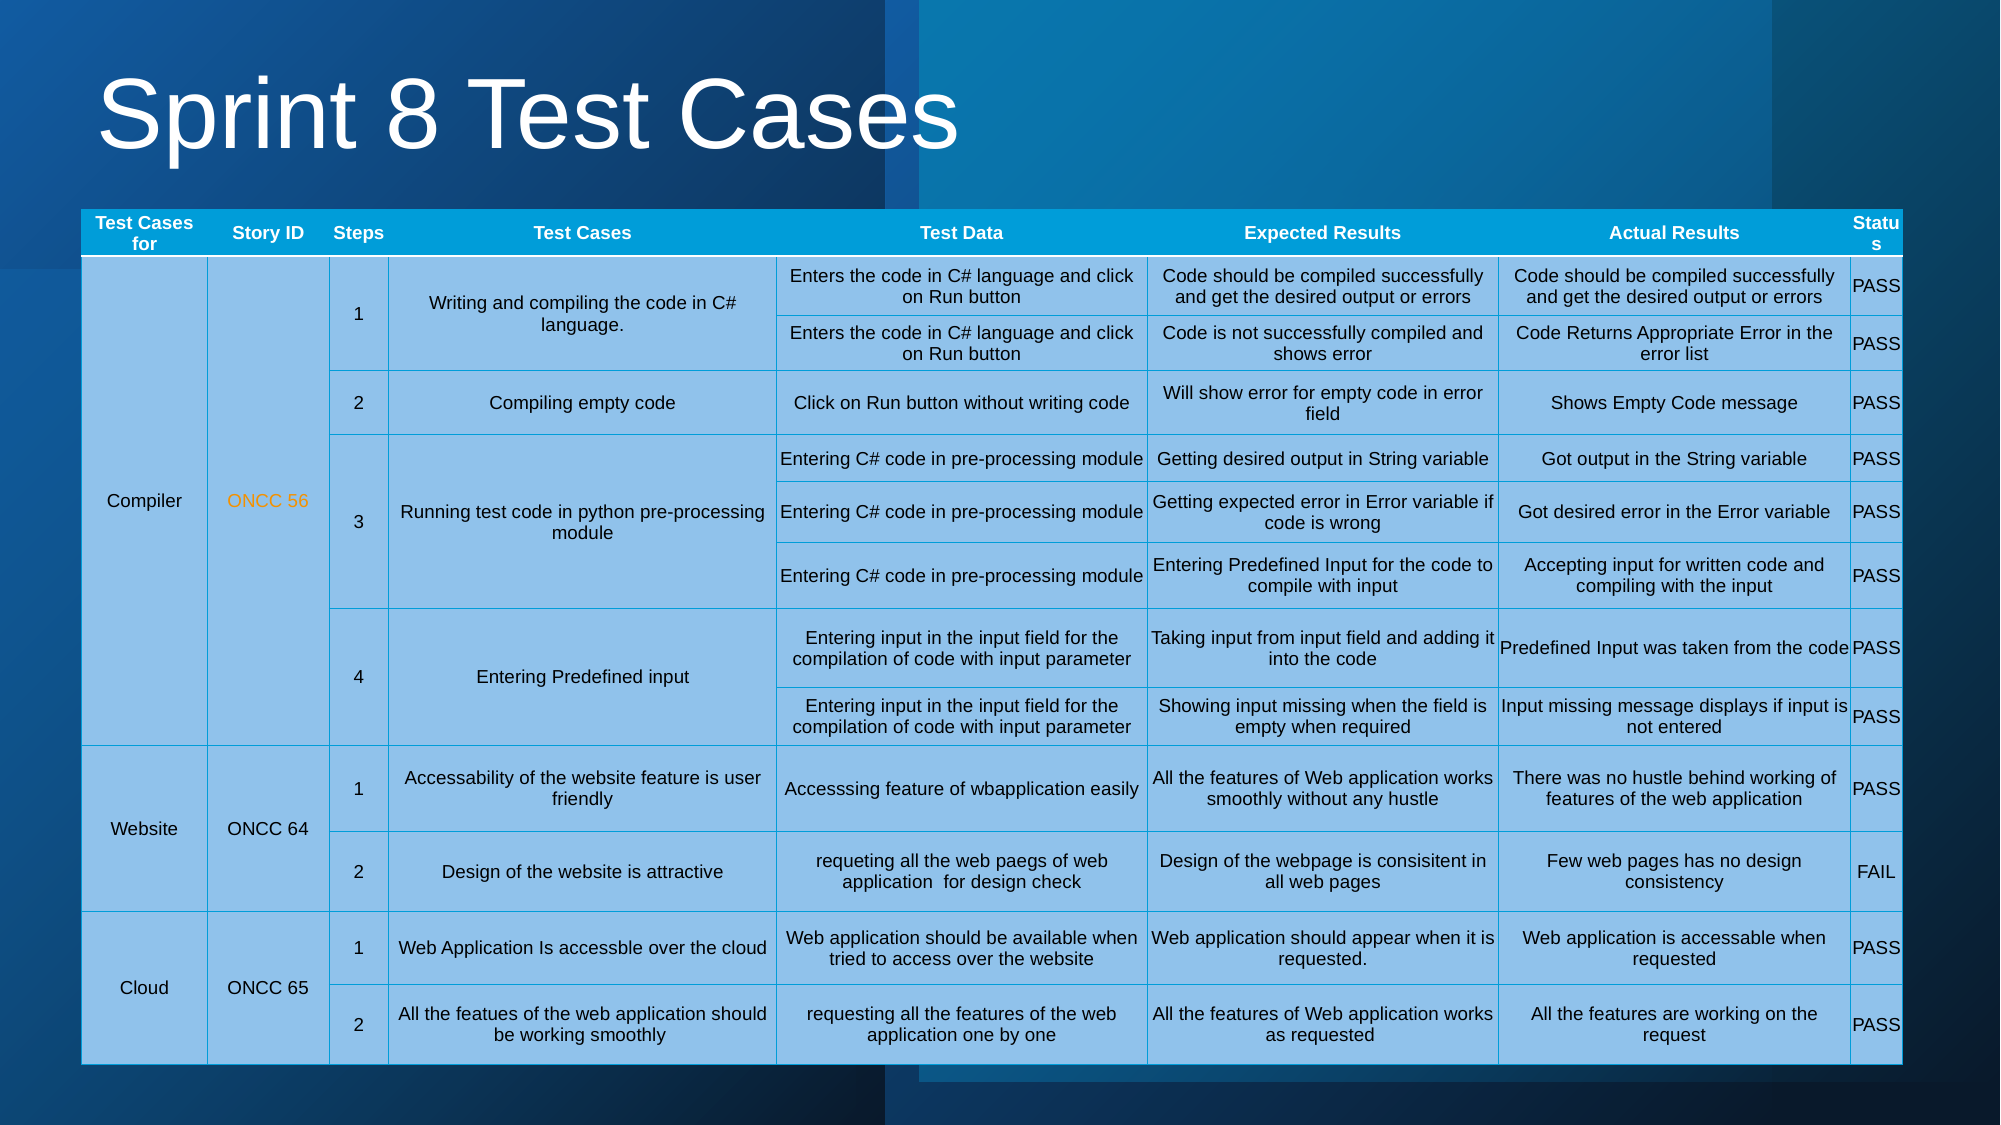

# Sprint 8 Test Cases
| Test Cases for | Story ID | Steps | Test Cases | Test Data | Expected Results | Actual Results | Status |
| --- | --- | --- | --- | --- | --- | --- | --- |
| Compiler | ONCC 56 | 1 | Writing and compiling the code in C# language. | Enters the code in C# language and click on Run button | Code should be compiled successfully and get the desired output or errors | Code should be compiled successfully and get the desired output or errors | PASS |
|  |  |  |  | Enters the code in C# language and click on Run button | Code is not successfully compiled and shows error | Code Returns Appropriate Error in the error list | PASS |
|  |  | 2 | Compiling empty code | Click on Run button without writing code | Will show error for empty code in error field | Shows Empty Code message | PASS |
|  |  | 3 | Running test code in python pre-processing module | Entering C# code in pre-processing module | Getting desired output in String variable | Got output in the String variable | PASS |
|  |  |  |  | Entering C# code in pre-processing module | Getting expected error in Error variable if code is wrong | Got desired error in the Error variable | PASS |
|  |  |  |  | Entering C# code in pre-processing module | Entering Predefined Input for the code to compile with input | Accepting input for written code and compiling with the input | PASS |
|  |  | 4 | Entering Predefined input | Entering input in the input field for the compilation of code with input parameter | Taking input from input field and adding it into the code | Predefined Input was taken from the code | PASS |
|  |  |  |  | Entering input in the input field for the compilation of code with input parameter | Showing input missing when the field is empty when required | Input missing message displays if input is not entered | PASS |
| Website | ONCC 64 | 1 | Accessability of the website feature is user friendly | Accesssing feature of wbapplication easily | All the features of Web application works smoothly without any hustle | There was no hustle behind working of features of the web application | PASS |
|  |  | 2 | Design of the website is attractive | requeting all the web paegs of web application for design check | Design of the webpage is consisitent in all web pages | Few web pages has no design consistency | FAIL |
| Cloud | ONCC 65 | 1 | Web Application Is accessble over the cloud | Web application should be available when tried to access over the website | Web application should appear when it is requested. | Web application is accessable when requested | PASS |
|  |  | 2 | All the featues of the web application should be working smoothly | requesting all the features of the web application one by one | All the features of Web application works as requested | All the features are working on the request | PASS |